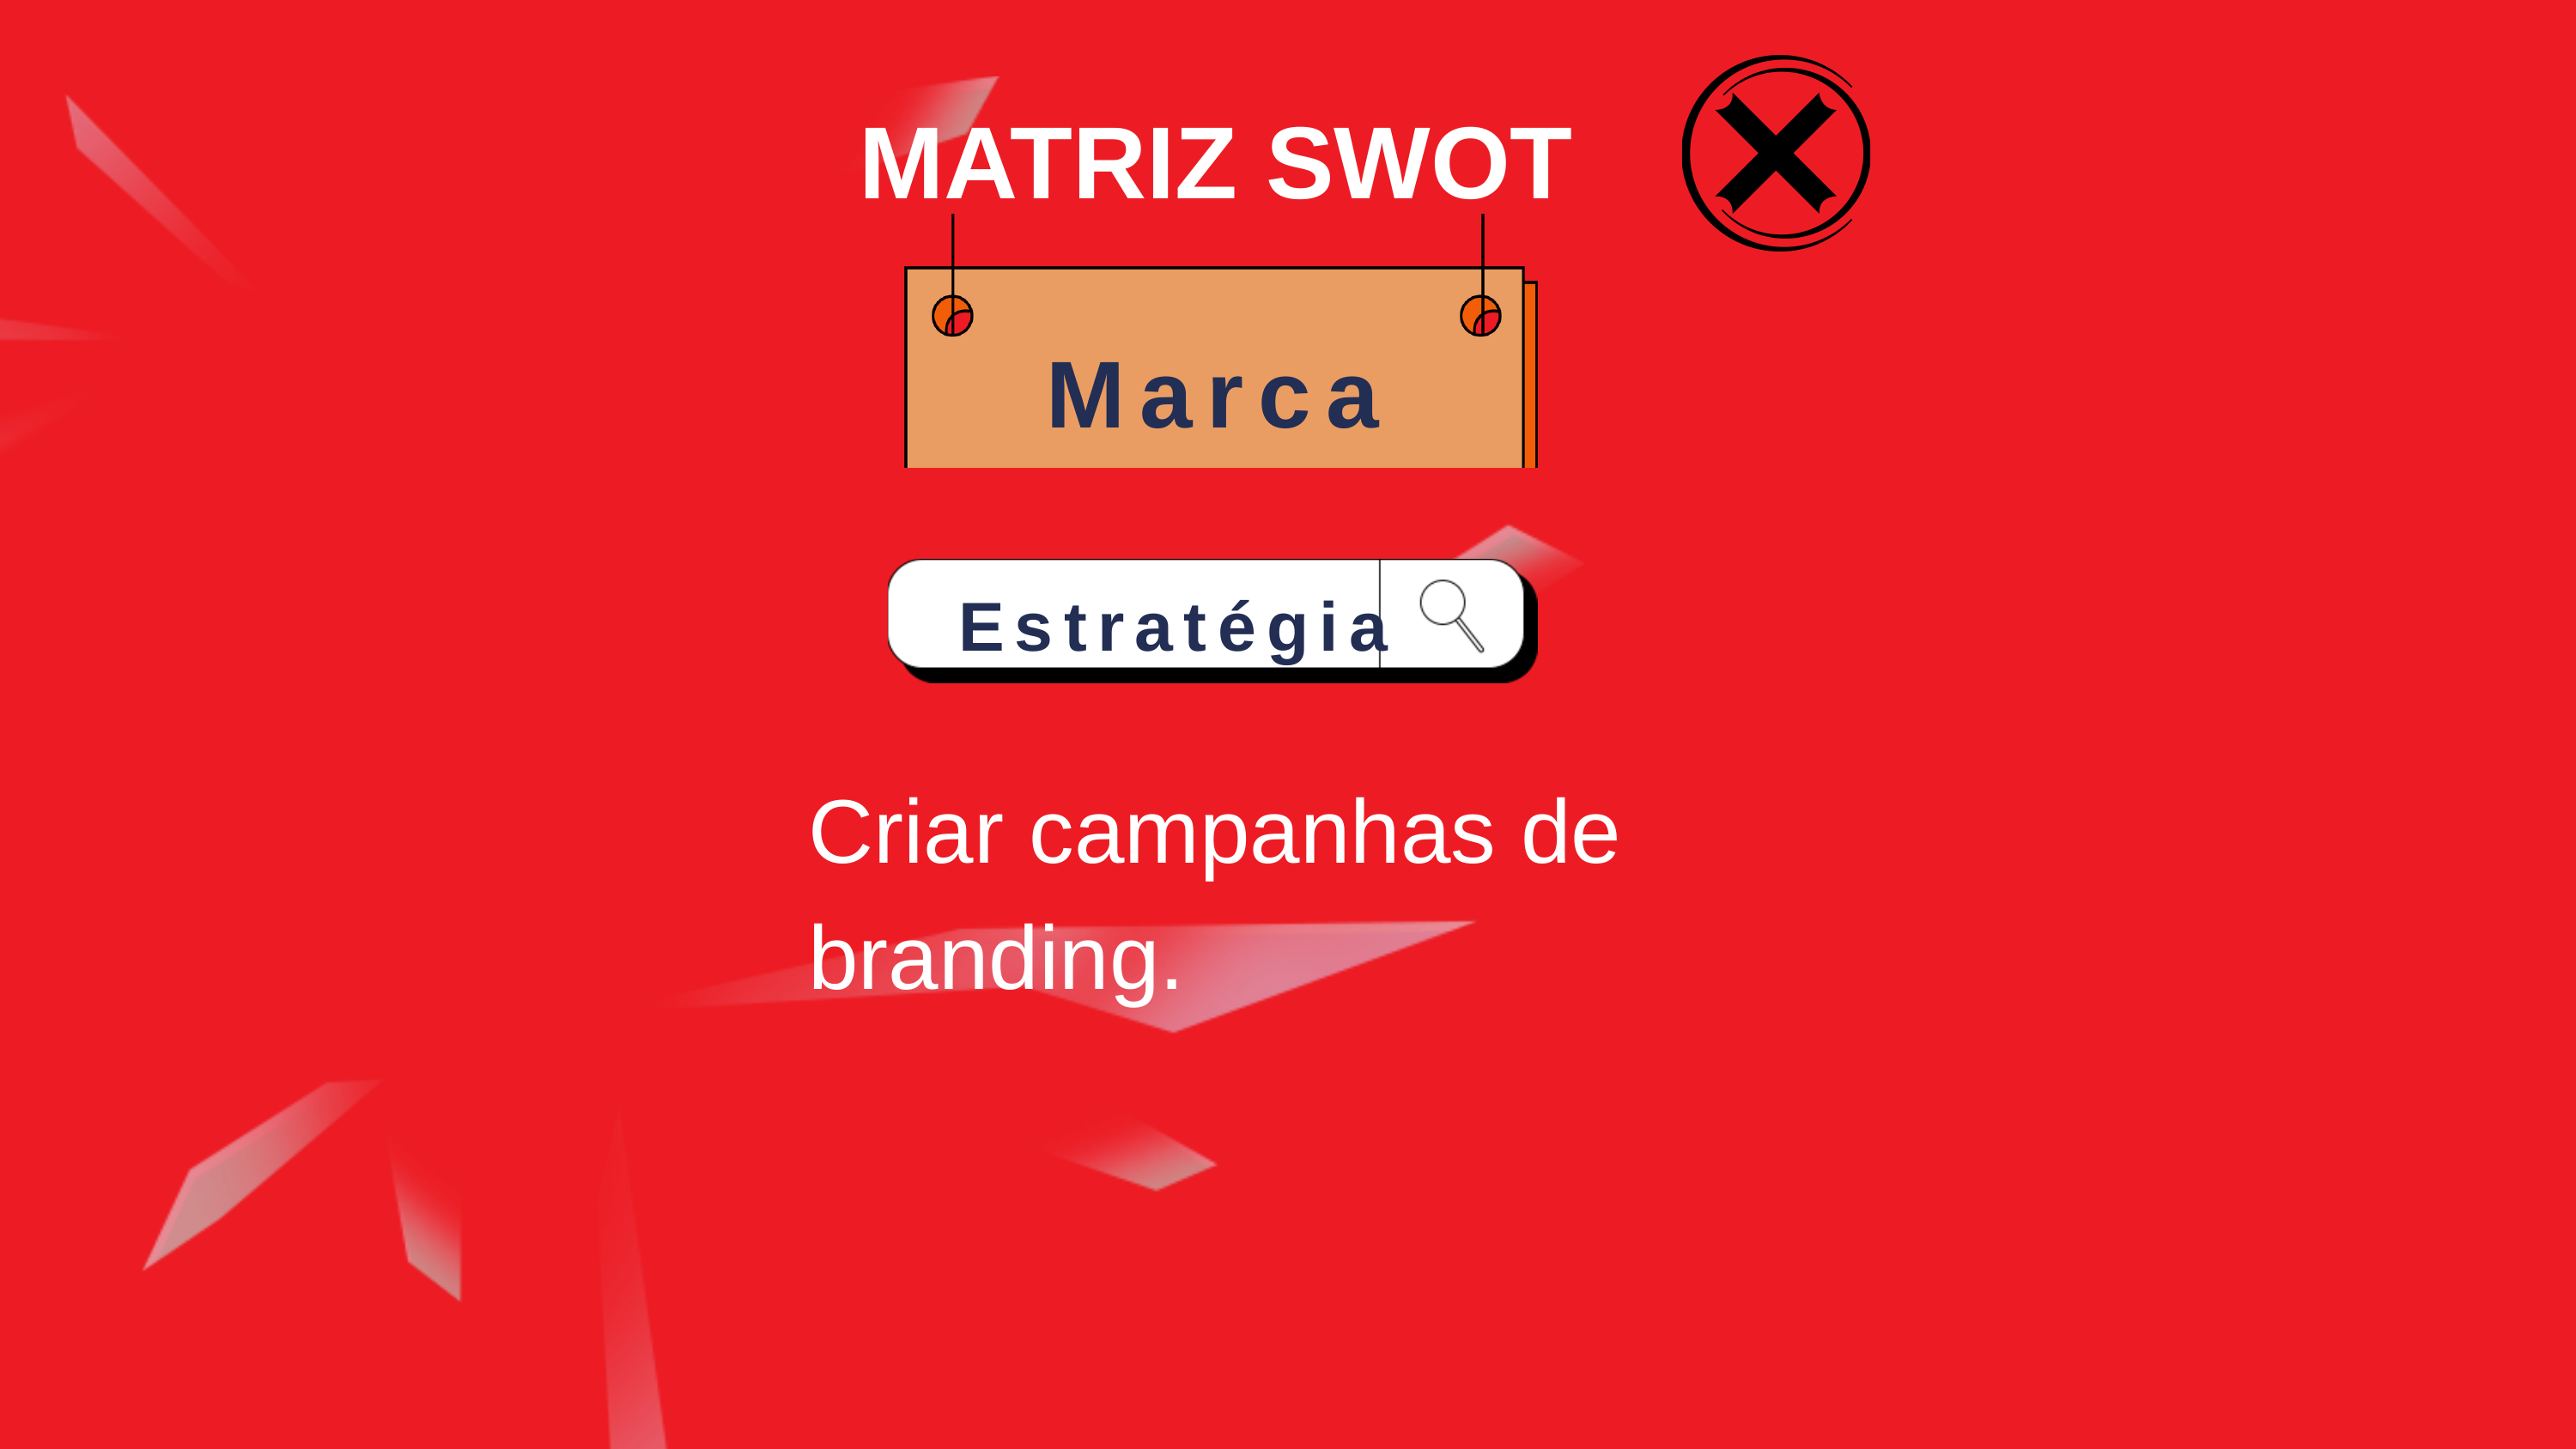

MATRIZ SWOT

Marca

Estratégia
Criar campanhas de branding.